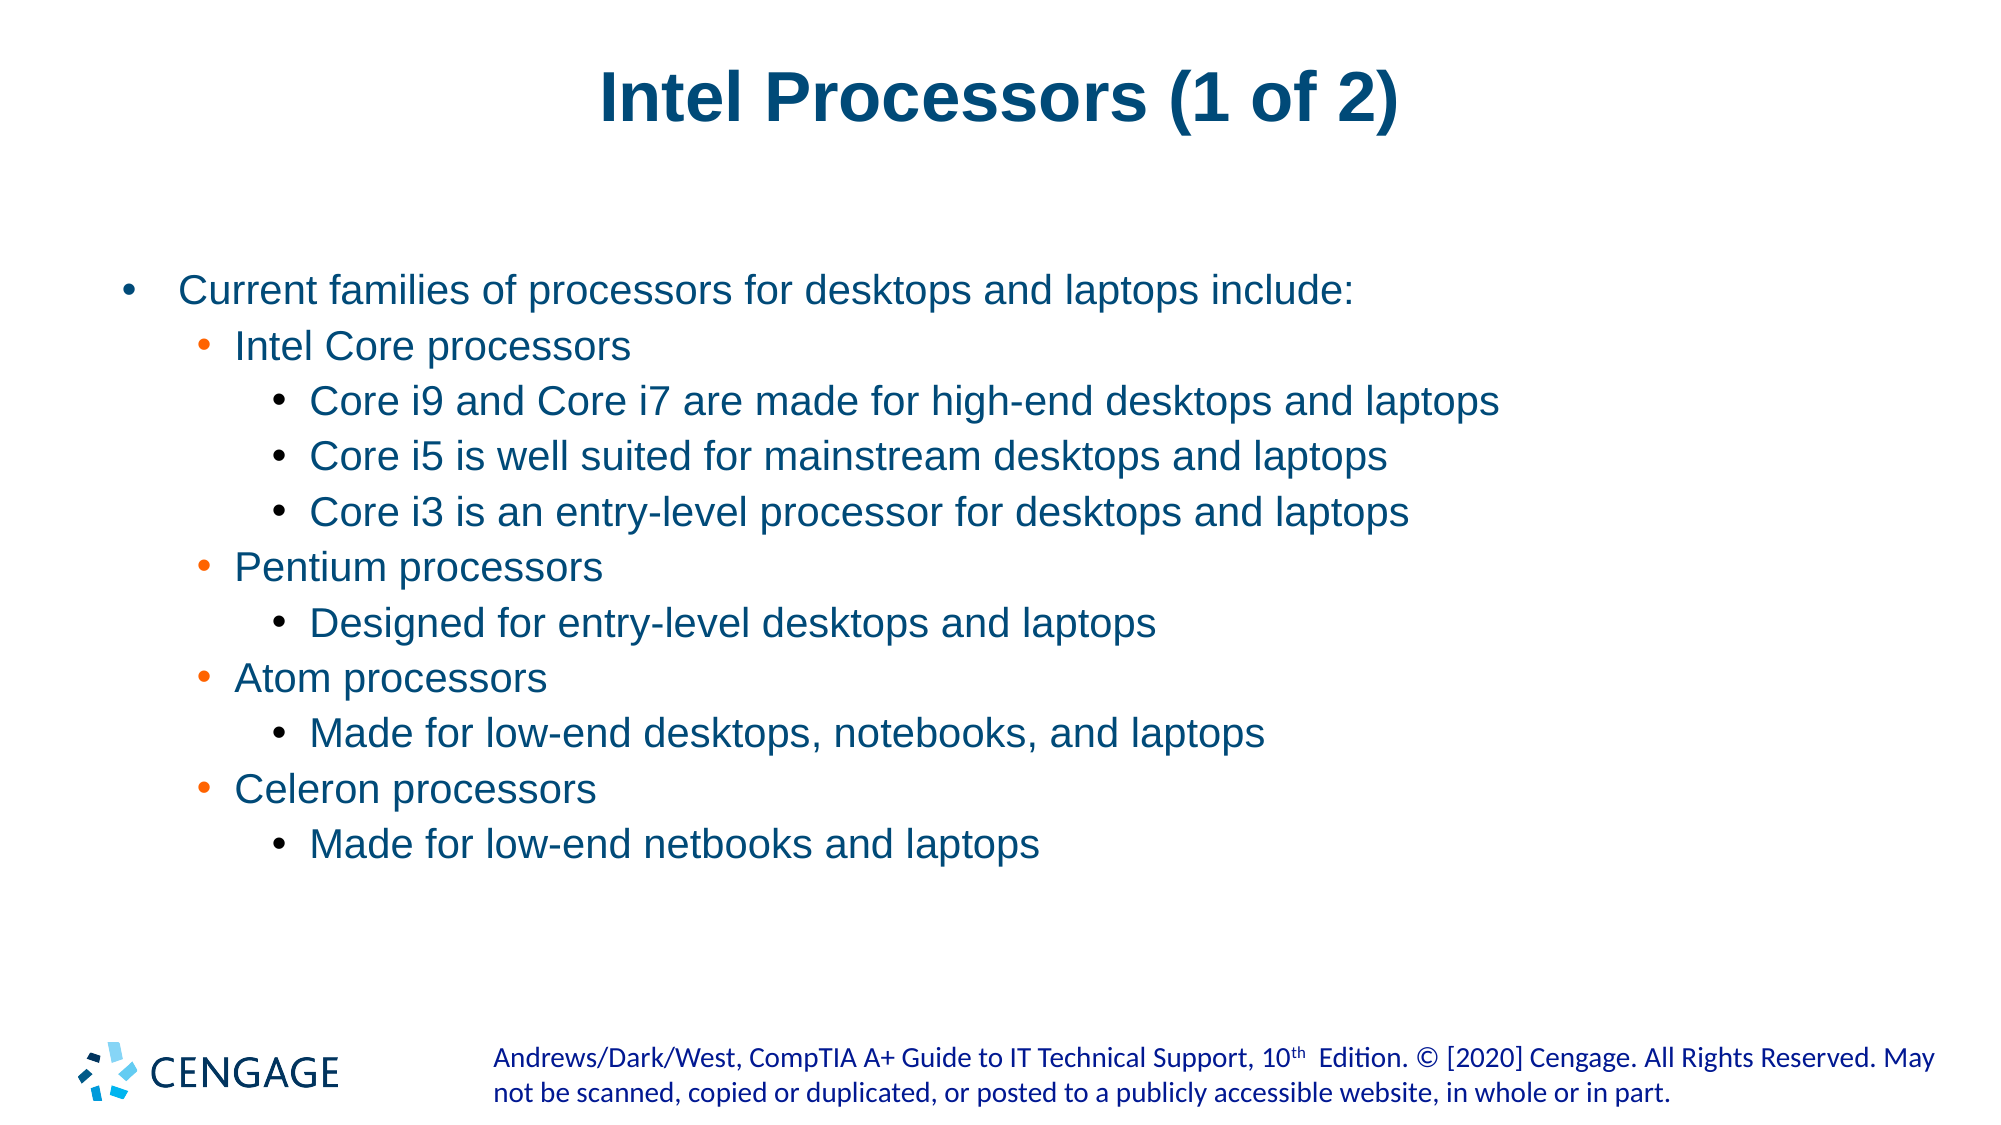

# Intel Processors (1 of 2)
Current families of processors for desktops and laptops include:
Intel Core processors
Core i9 and Core i7 are made for high-end desktops and laptops
Core i5 is well suited for mainstream desktops and laptops
Core i3 is an entry-level processor for desktops and laptops
Pentium processors
Designed for entry-level desktops and laptops
Atom processors
Made for low-end desktops, notebooks, and laptops
Celeron processors
Made for low-end netbooks and laptops